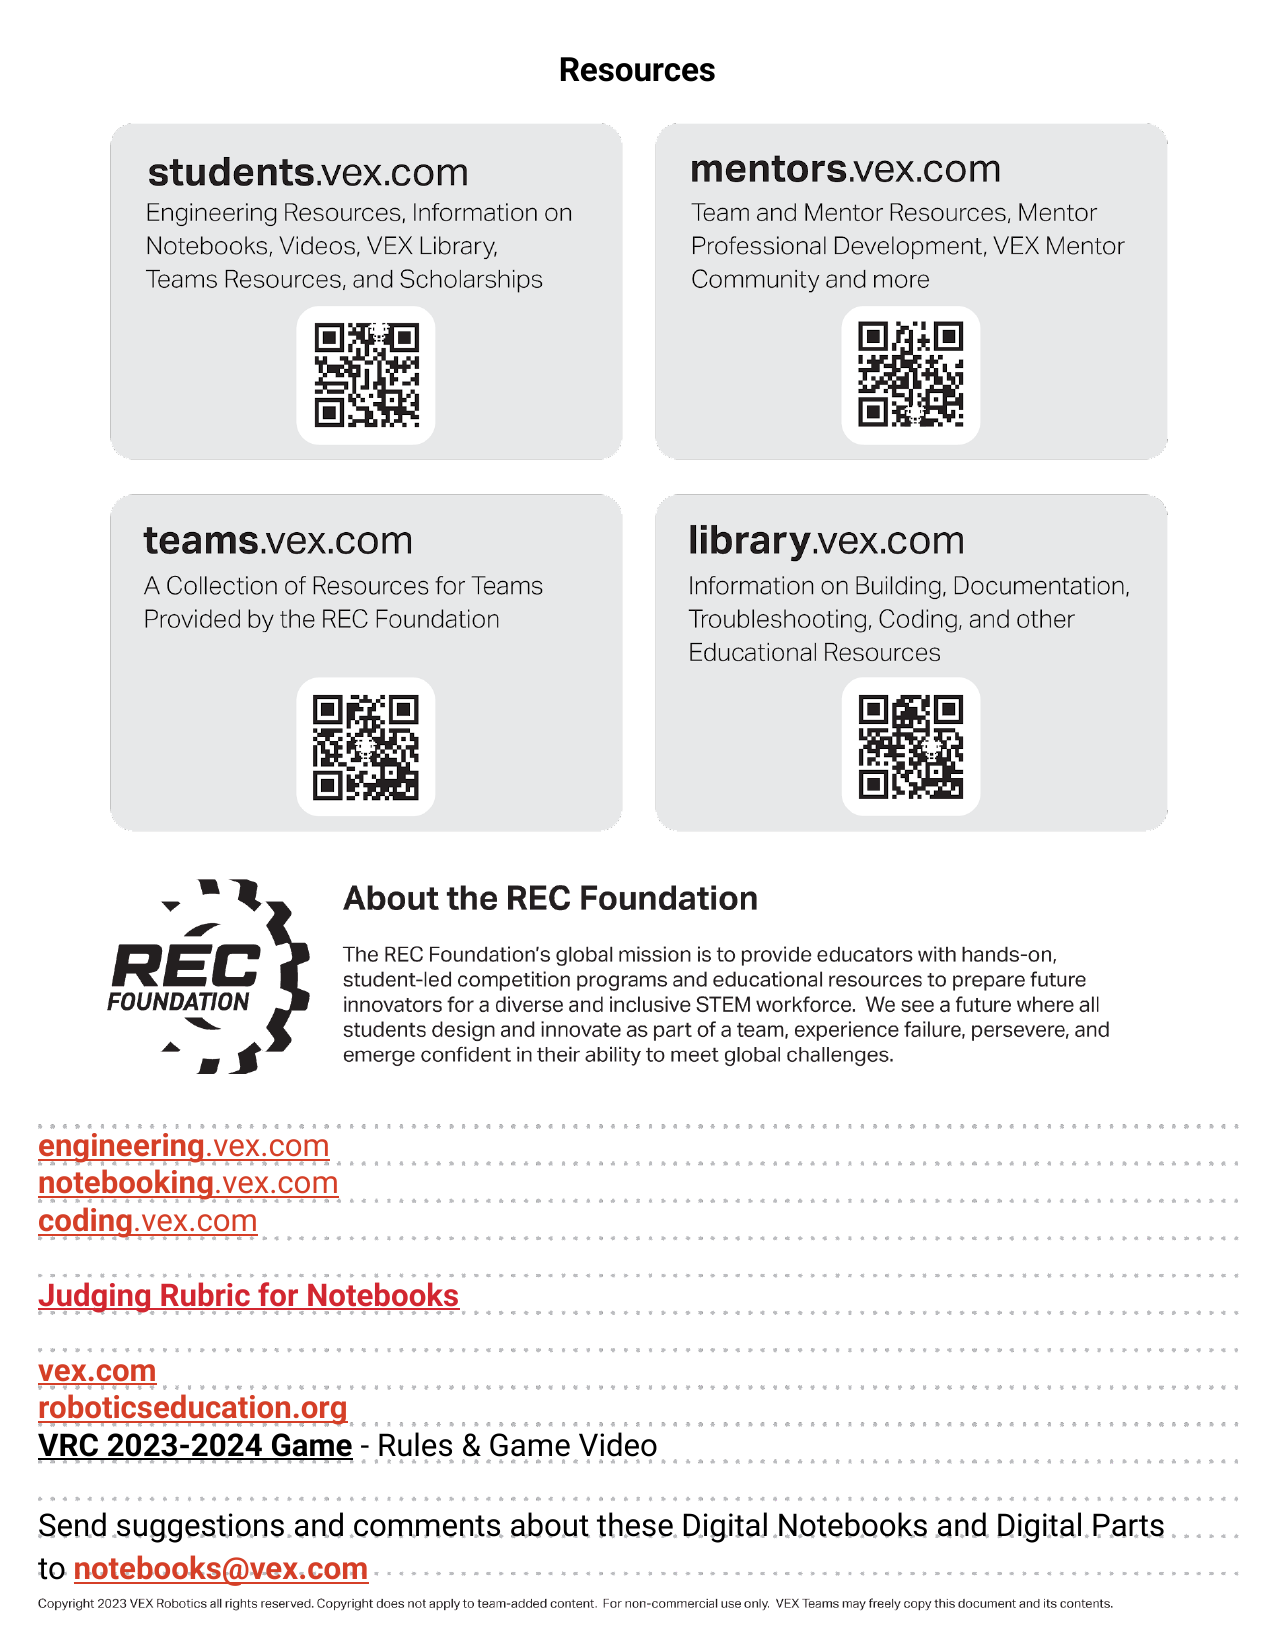

# Resources

engineering.vex.com
notebooking.vex.com
coding.vex.com

Judging Rubric for Notebooks

vex.com
roboticseducation.org
VRC 2023-2024 Game - Rules & Game Video

Send suggestions and comments about these Digital Notebooks and Digital Parts
to notebooks@vex.com